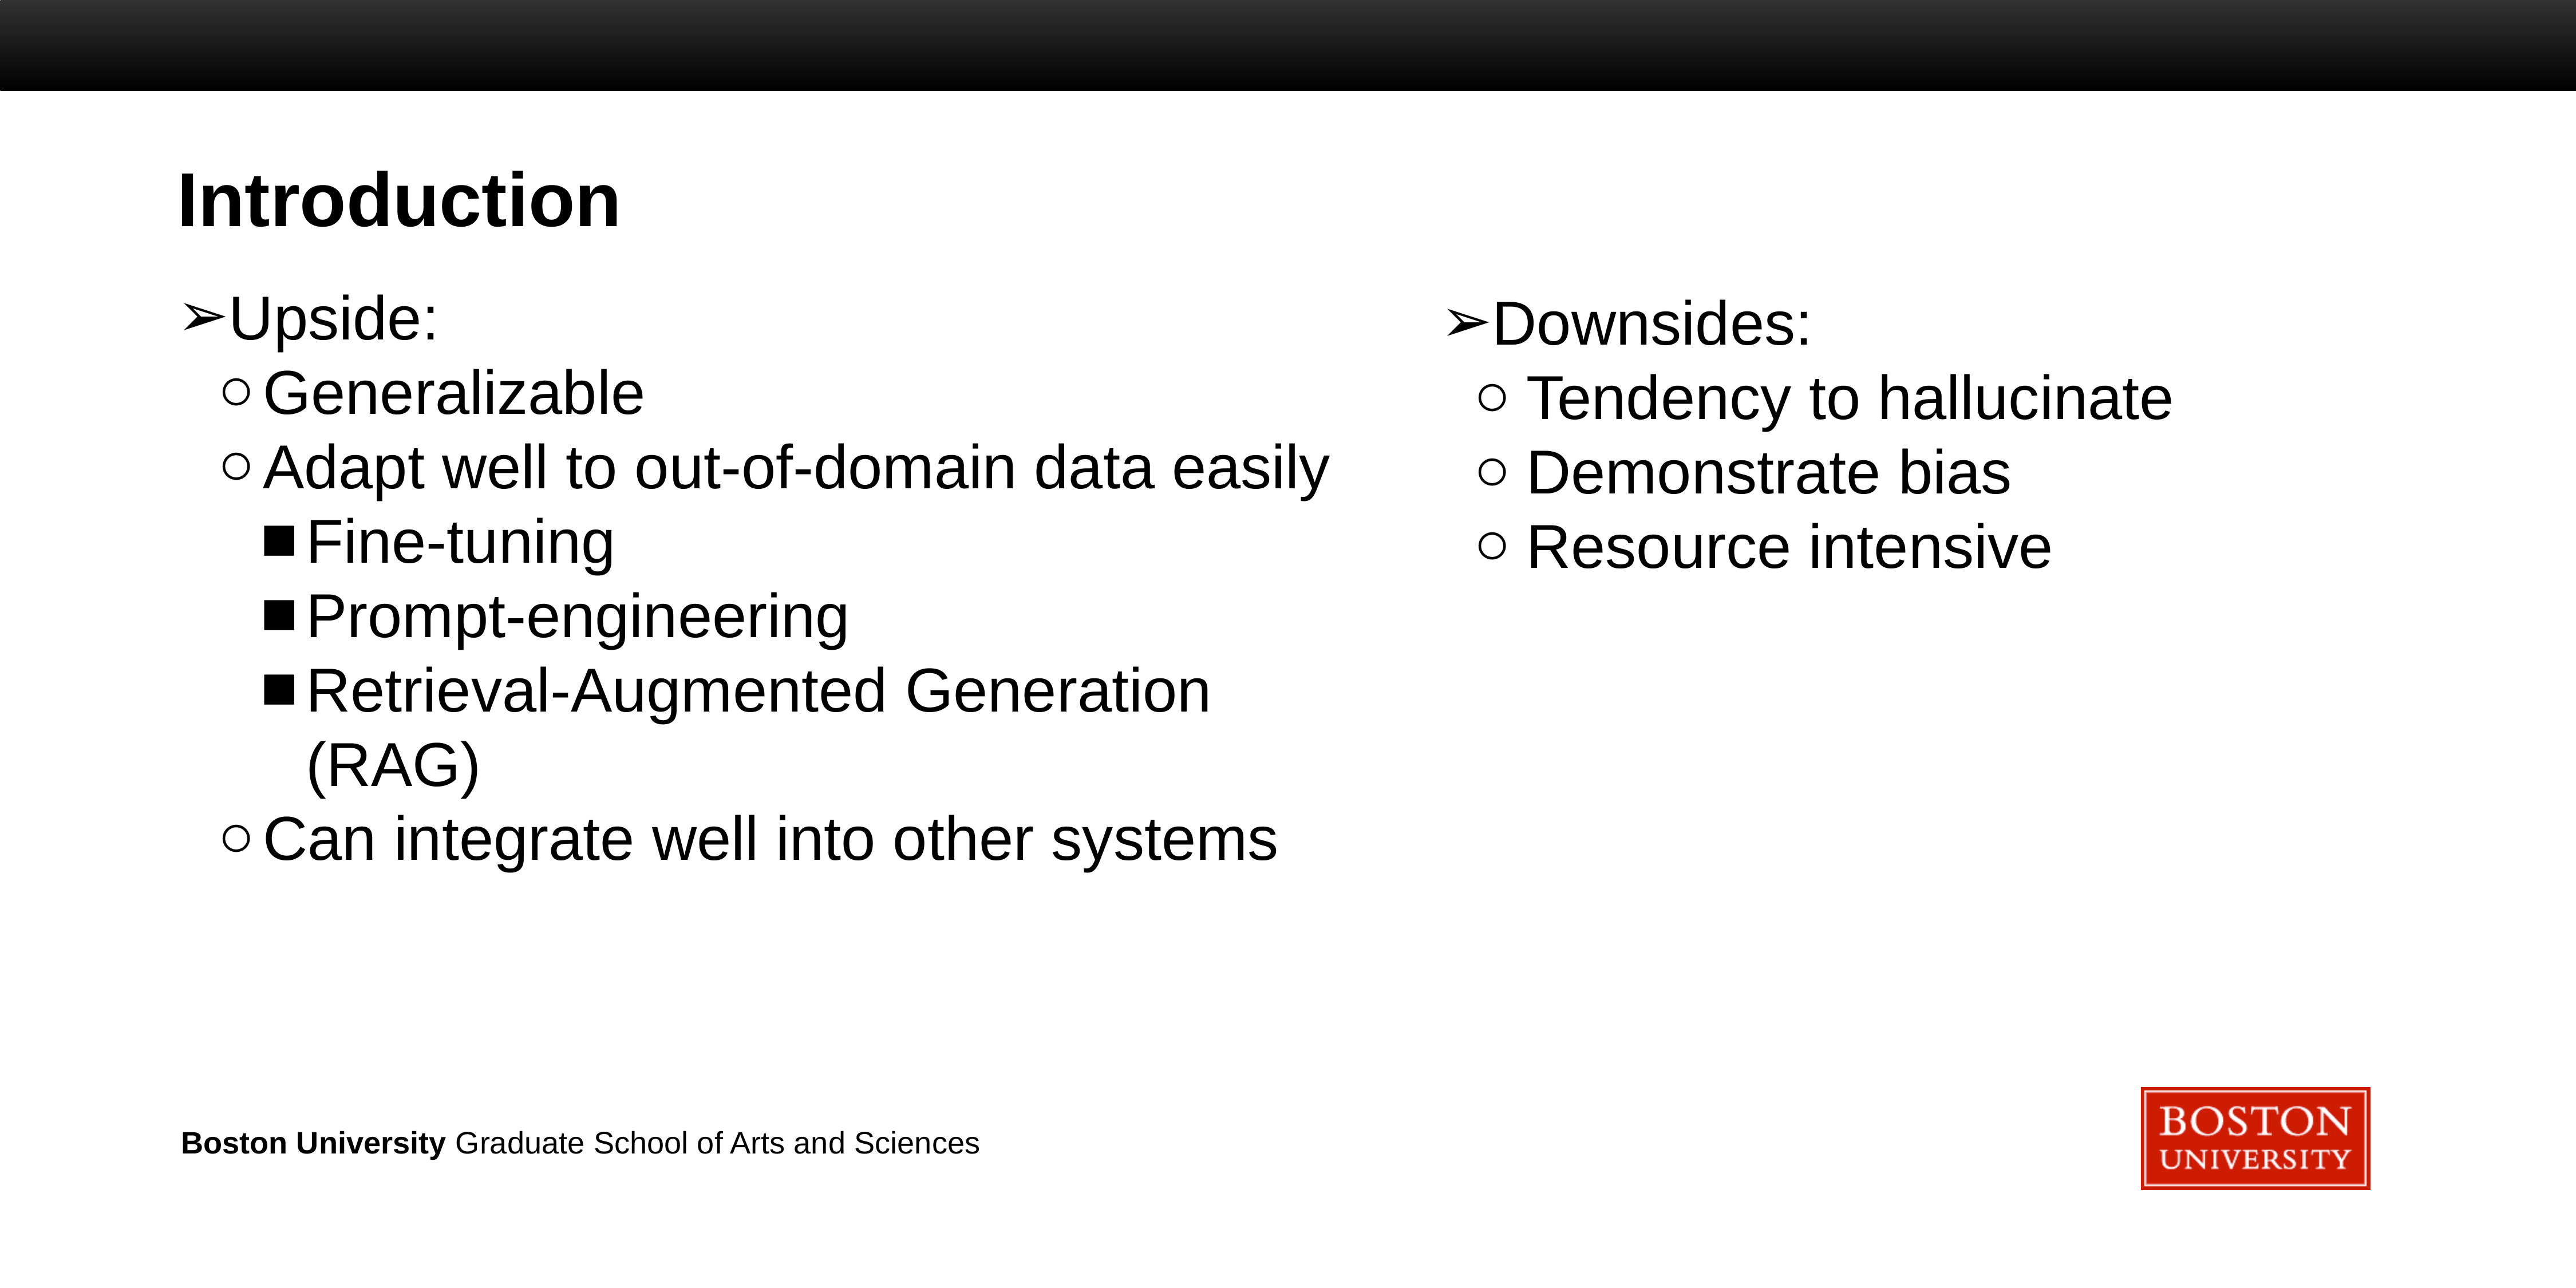

# Introduction
Upside:
Generalizable
Adapt well to out-of-domain data easily
Fine-tuning
Prompt-engineering
Retrieval-Augmented Generation (RAG)
Can integrate well into other systems
Downsides:
Tendency to hallucinate
Demonstrate bias
Resource intensive